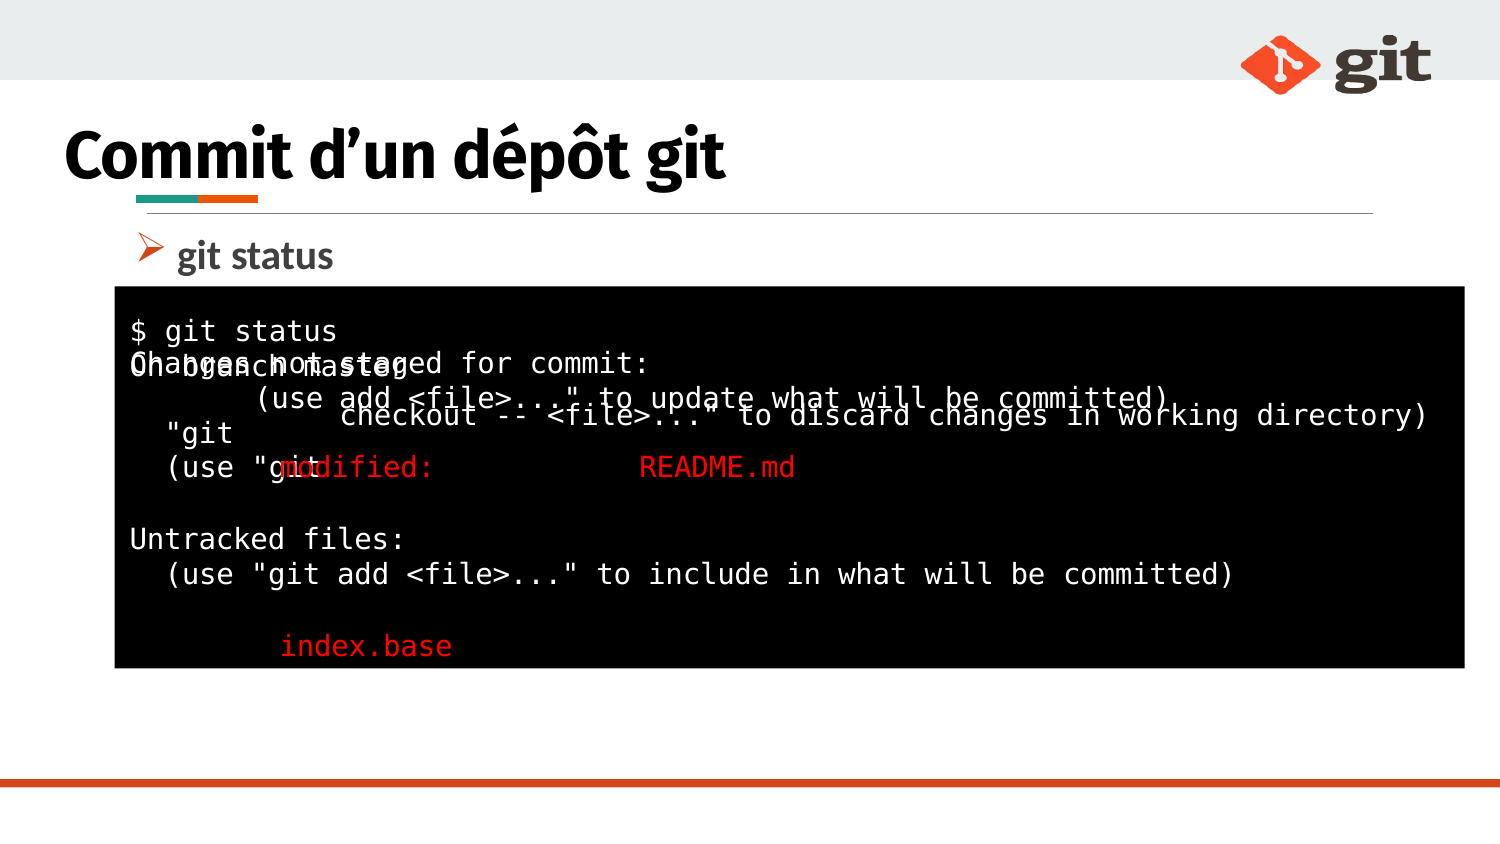

# Commit d’un dépôt git

git status
$ git status
On branch master

Changes not  (use "git  (use "git
staged for commit:
add <file>..." to update what will be committed)
checkout -- <file>..." to discard changes in working directory)
modified:	README.md

Untracked files:
(use "git add <file>..." to include in what will be committed)

index.base

no changes added to commit (use "git add" and/or "git commit -a")